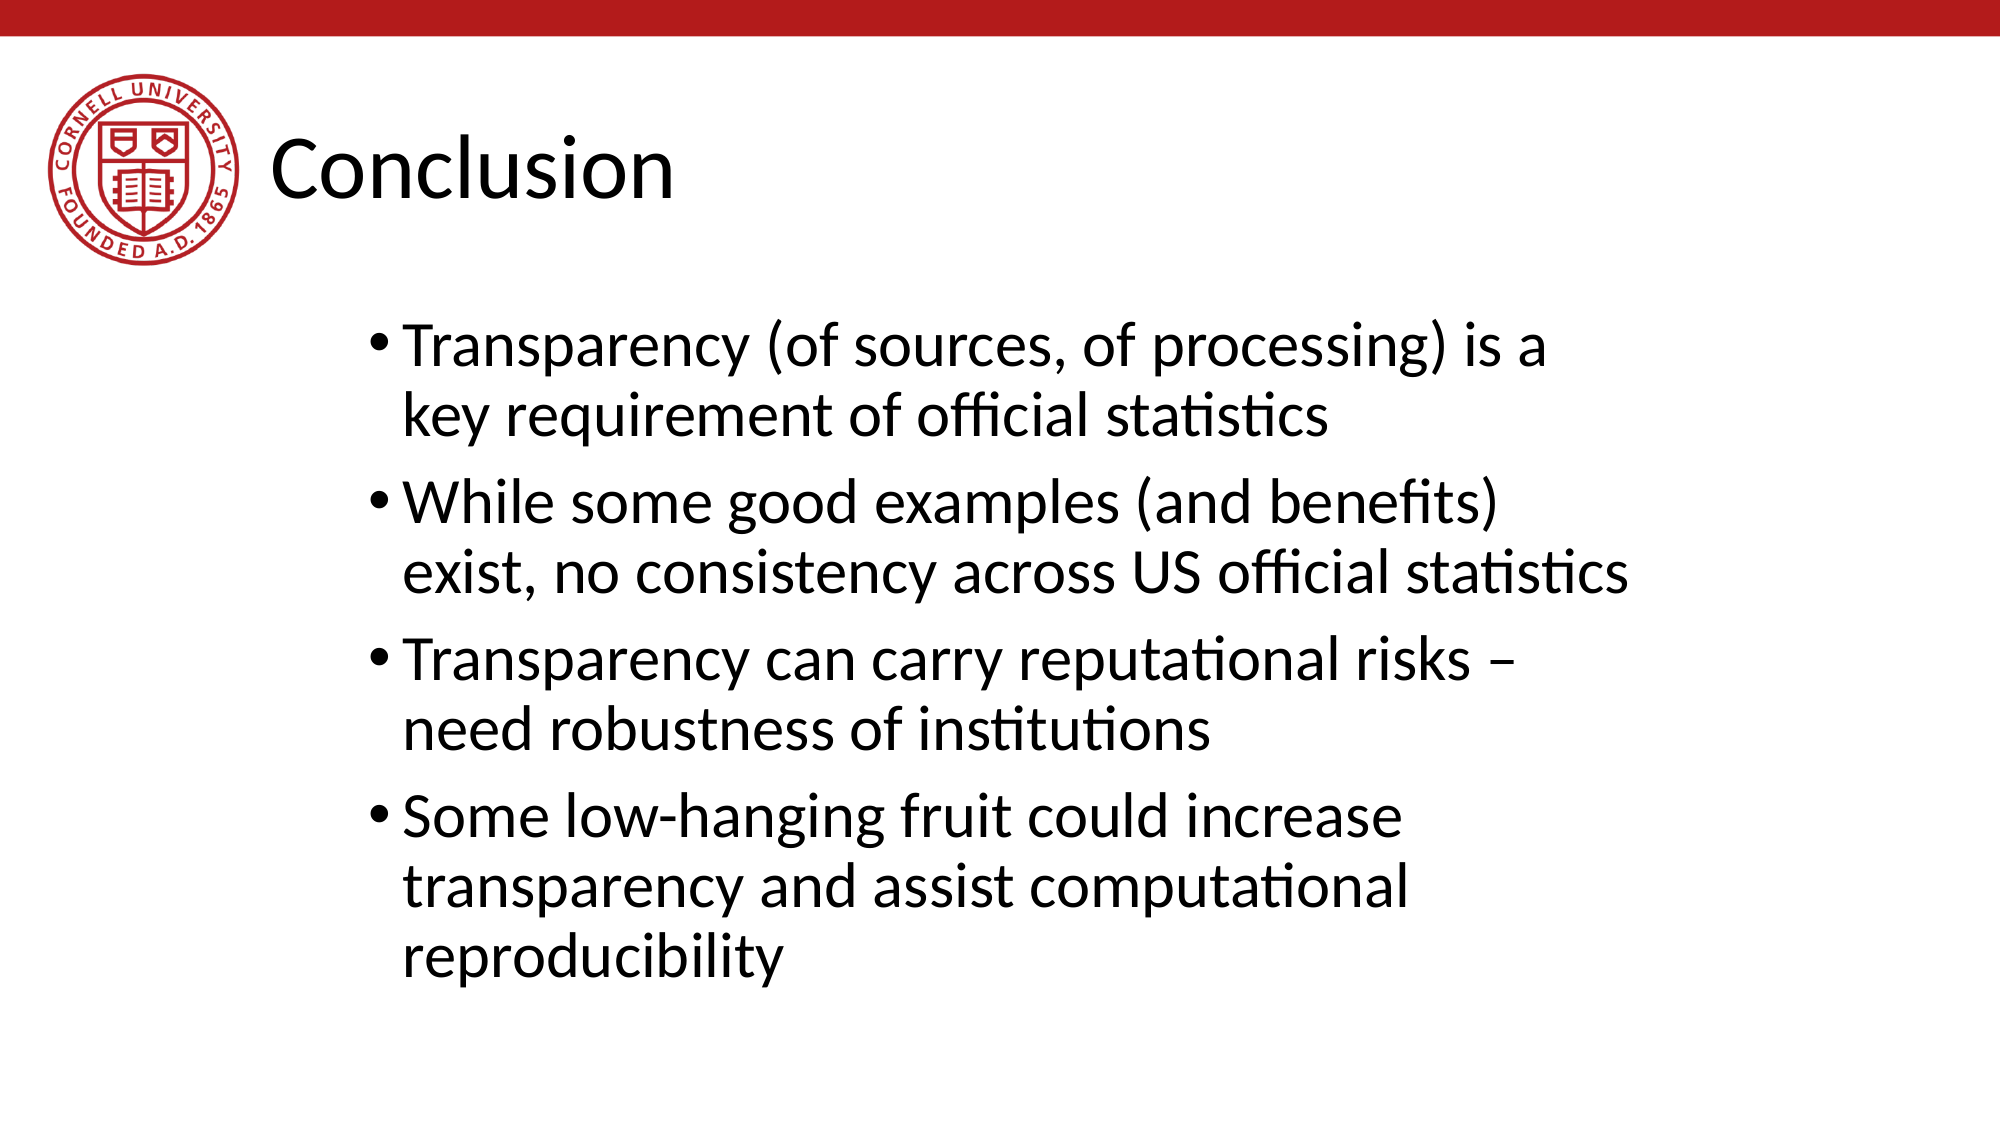

# Conclusion
Transparency (of sources, of processing) is a key requirement of official statistics
While some good examples (and benefits) exist, no consistency across US official statistics
Transparency can carry reputational risks – need robustness of institutions
Some low-hanging fruit could increase transparency and assist computational reproducibility